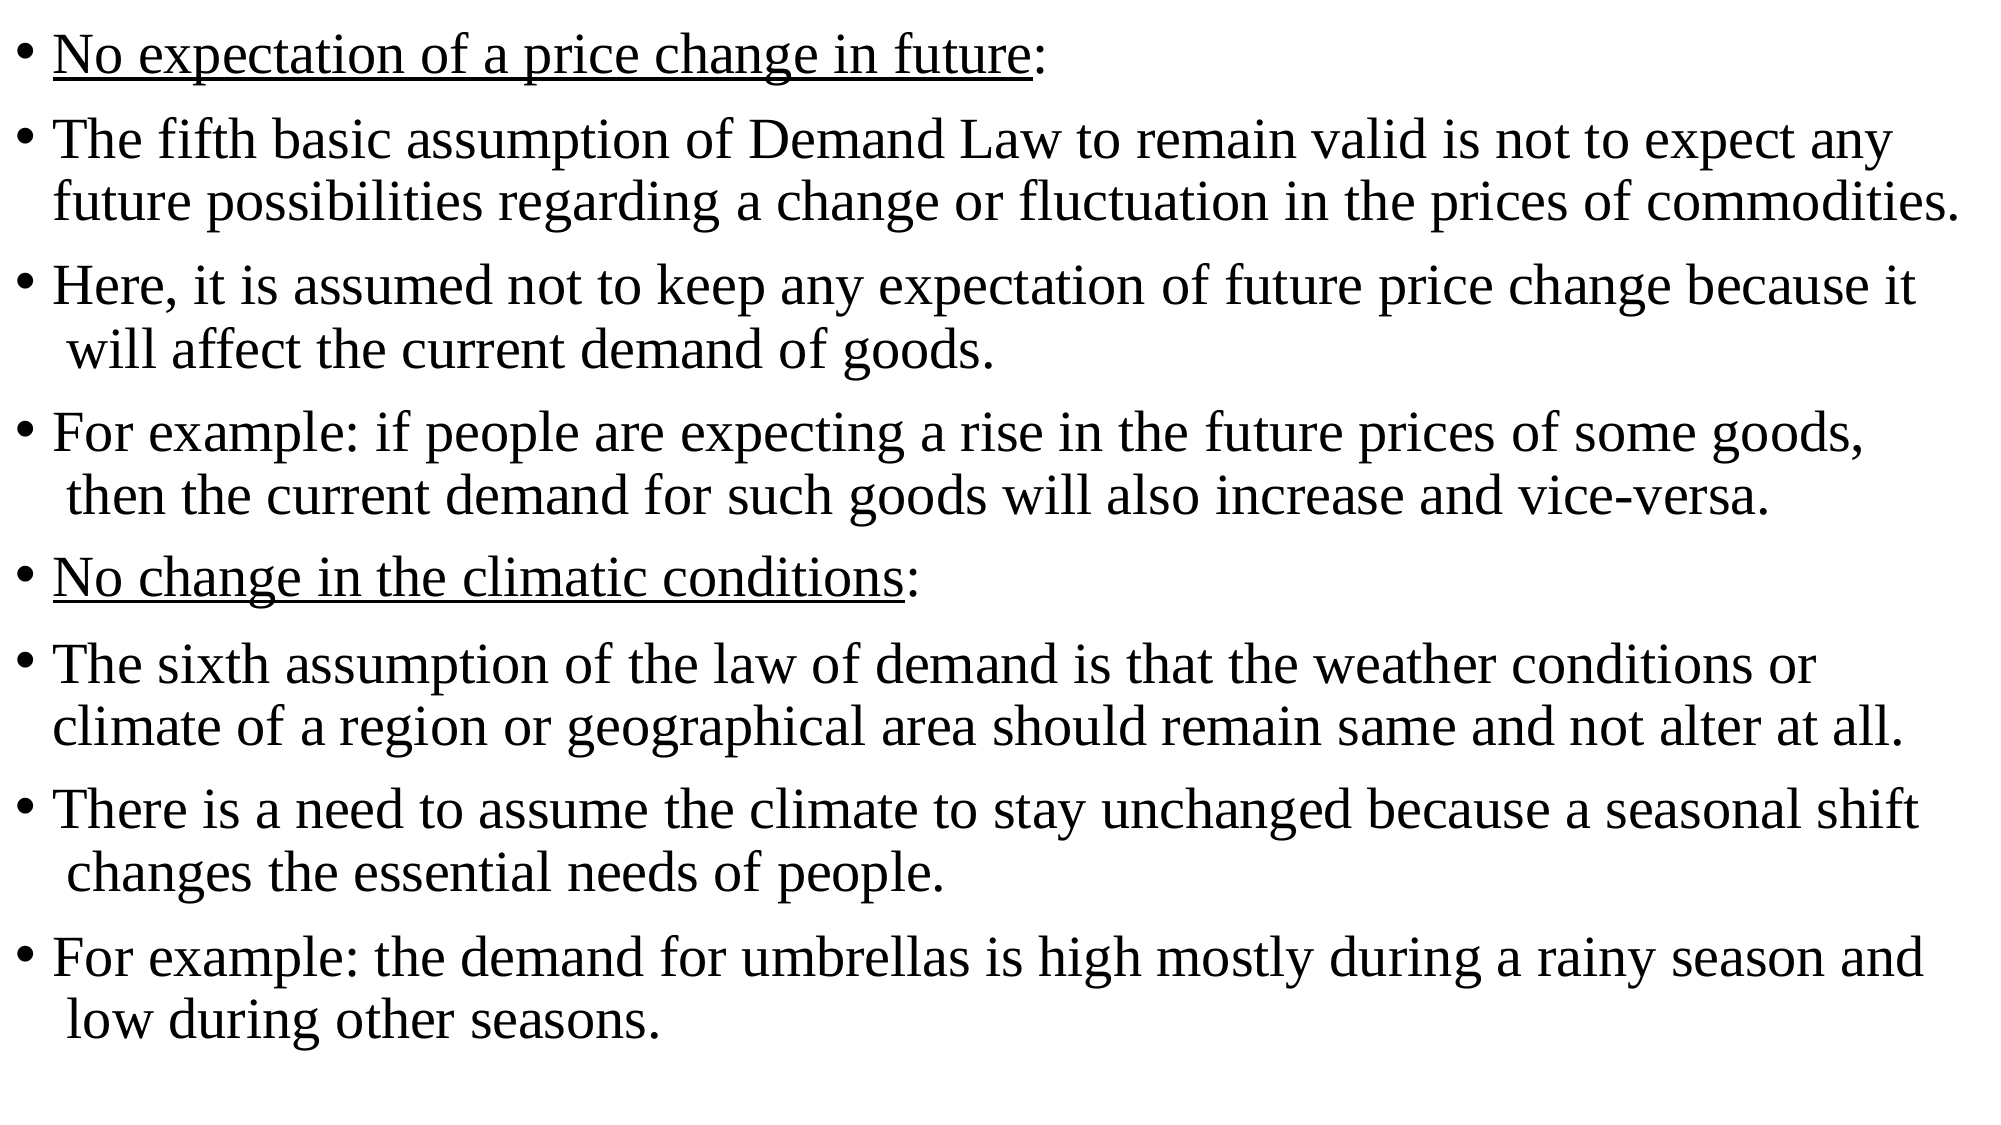

No expectation of a price change in future:
The fifth basic assumption of Demand Law to remain valid is not to expect any  future possibilities regarding a change or fluctuation in the prices of commodities.
Here, it is assumed not to keep any expectation of future price change because it  will affect the current demand of goods.
For example: if people are expecting a rise in the future prices of some goods,  then the current demand for such goods will also increase and vice-versa.
No change in the climatic conditions:
The sixth assumption of the law of demand is that the weather conditions or  climate of a region or geographical area should remain same and not alter at all.
There is a need to assume the climate to stay unchanged because a seasonal shift  changes the essential needs of people.
For example: the demand for umbrellas is high mostly during a rainy season and  low during other seasons.